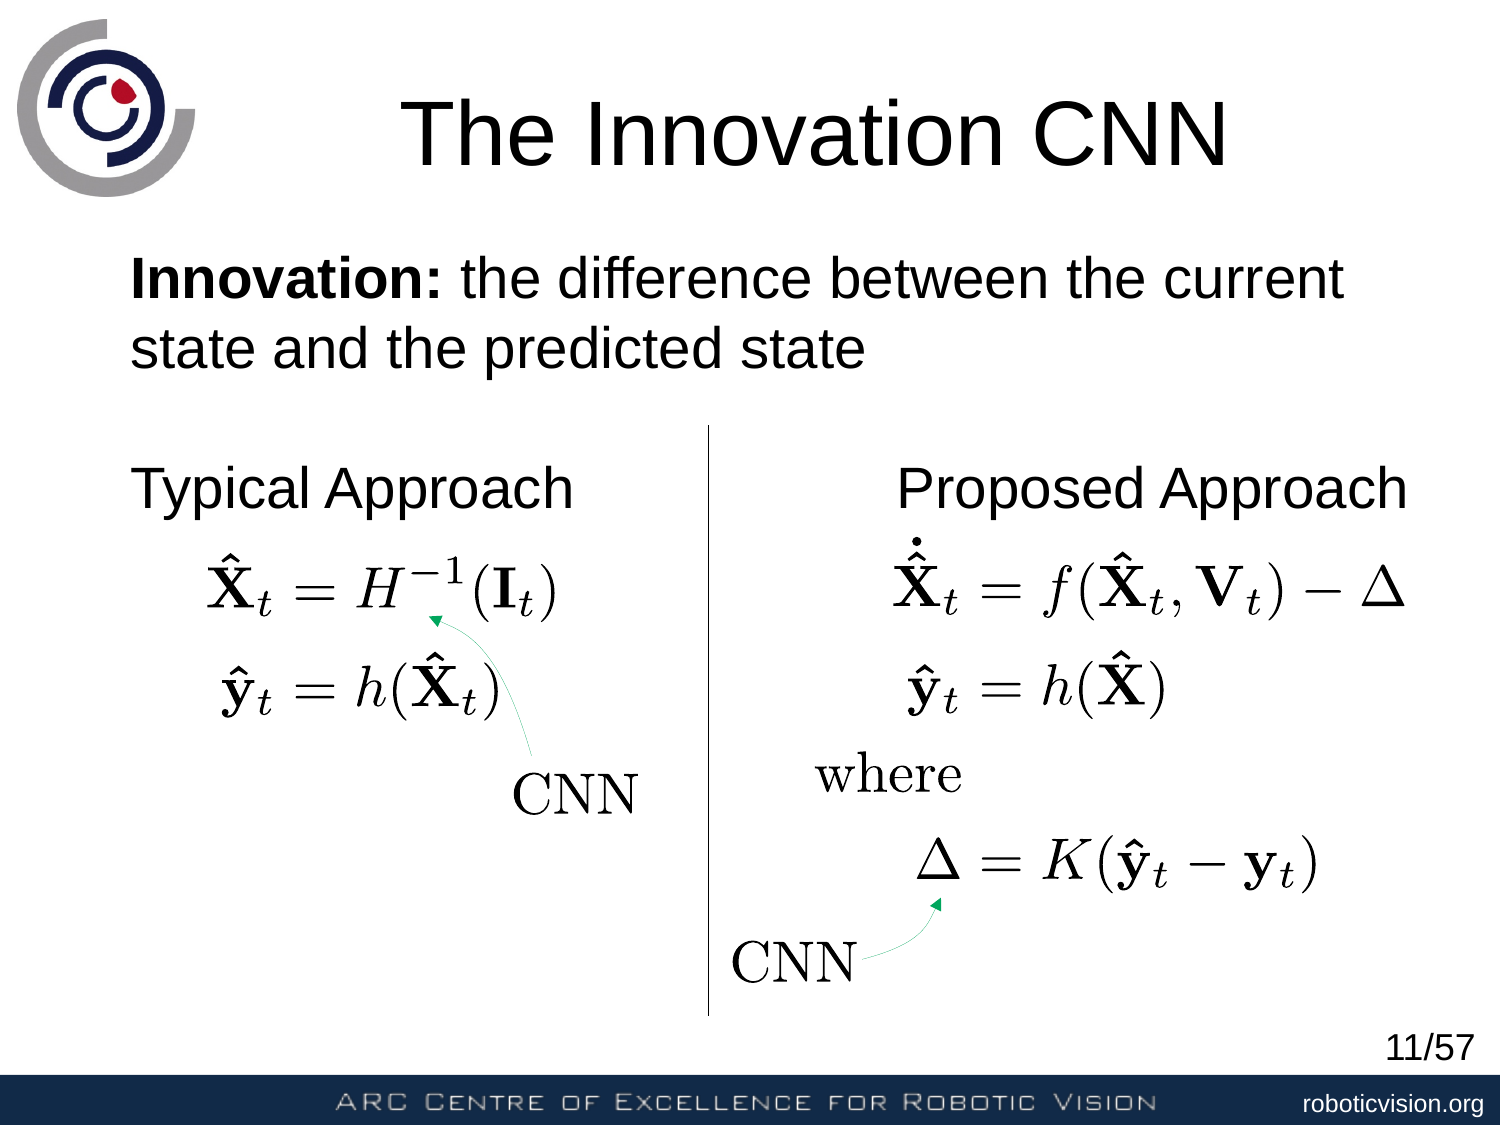

The Innovation CNN
Innovation: the difference between the current state and the predicted state

Typical Approach			 Proposed Approach

11/57